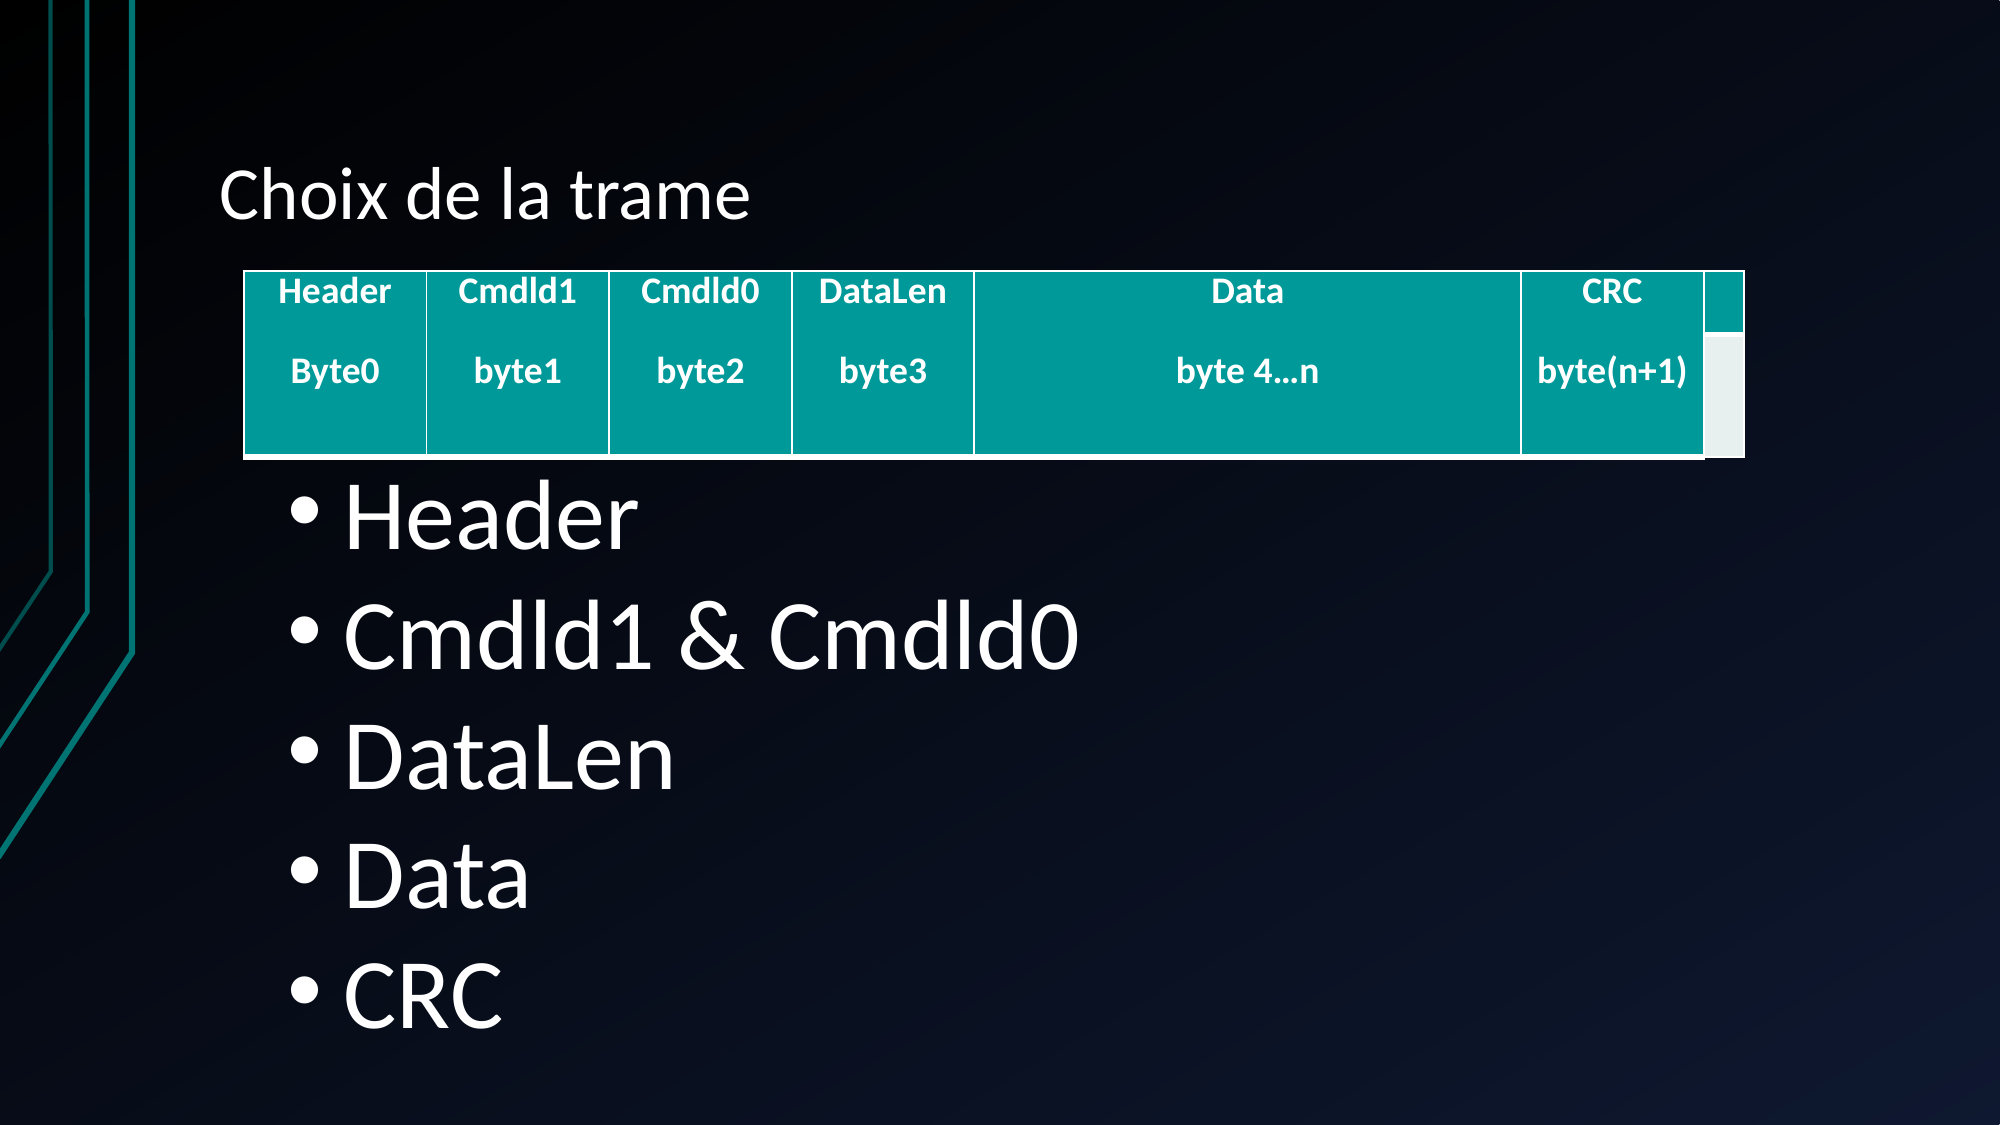

# Choix de la trame
| Header Byte0 | Cmdld1 byte1 | Cmdld0 byte2 | DataLen byte3 | Data byte 4…n | CRC byte(n+1) |  |
| --- | --- | --- | --- | --- | --- | --- |
|  |  |  |  |  |  |  |
Header
Cmdld1 & Cmdld0
DataLen
Data
CRC